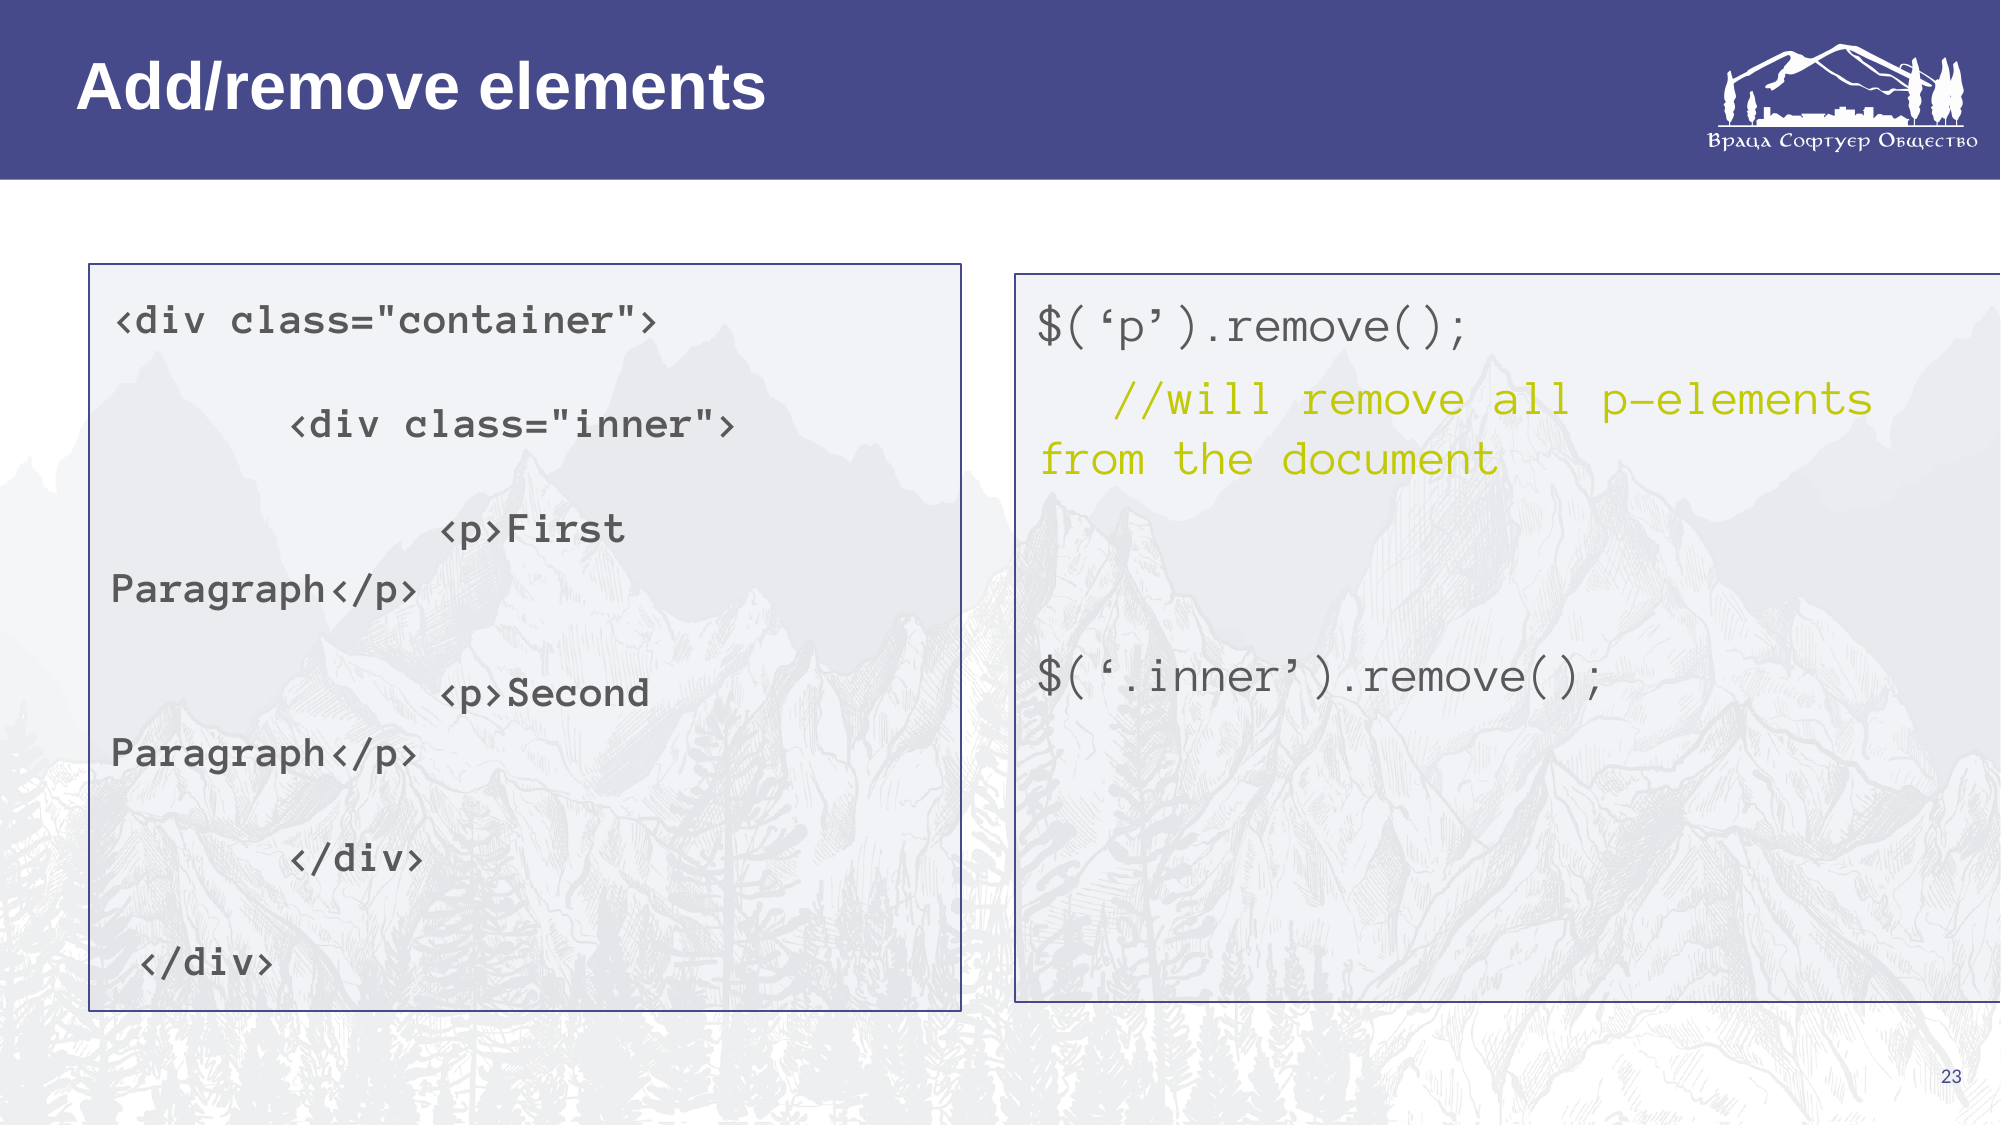

Add/remove elements

<div class="container">
   	 <div class="inner">
   		 <p>First Paragraph</p>
   		 <p>Second Paragraph</p>
   	 </div>
 </div>

$(‘p’).remove();
//will remove all p-elements from the document

$(‘.inner’).remove();

23